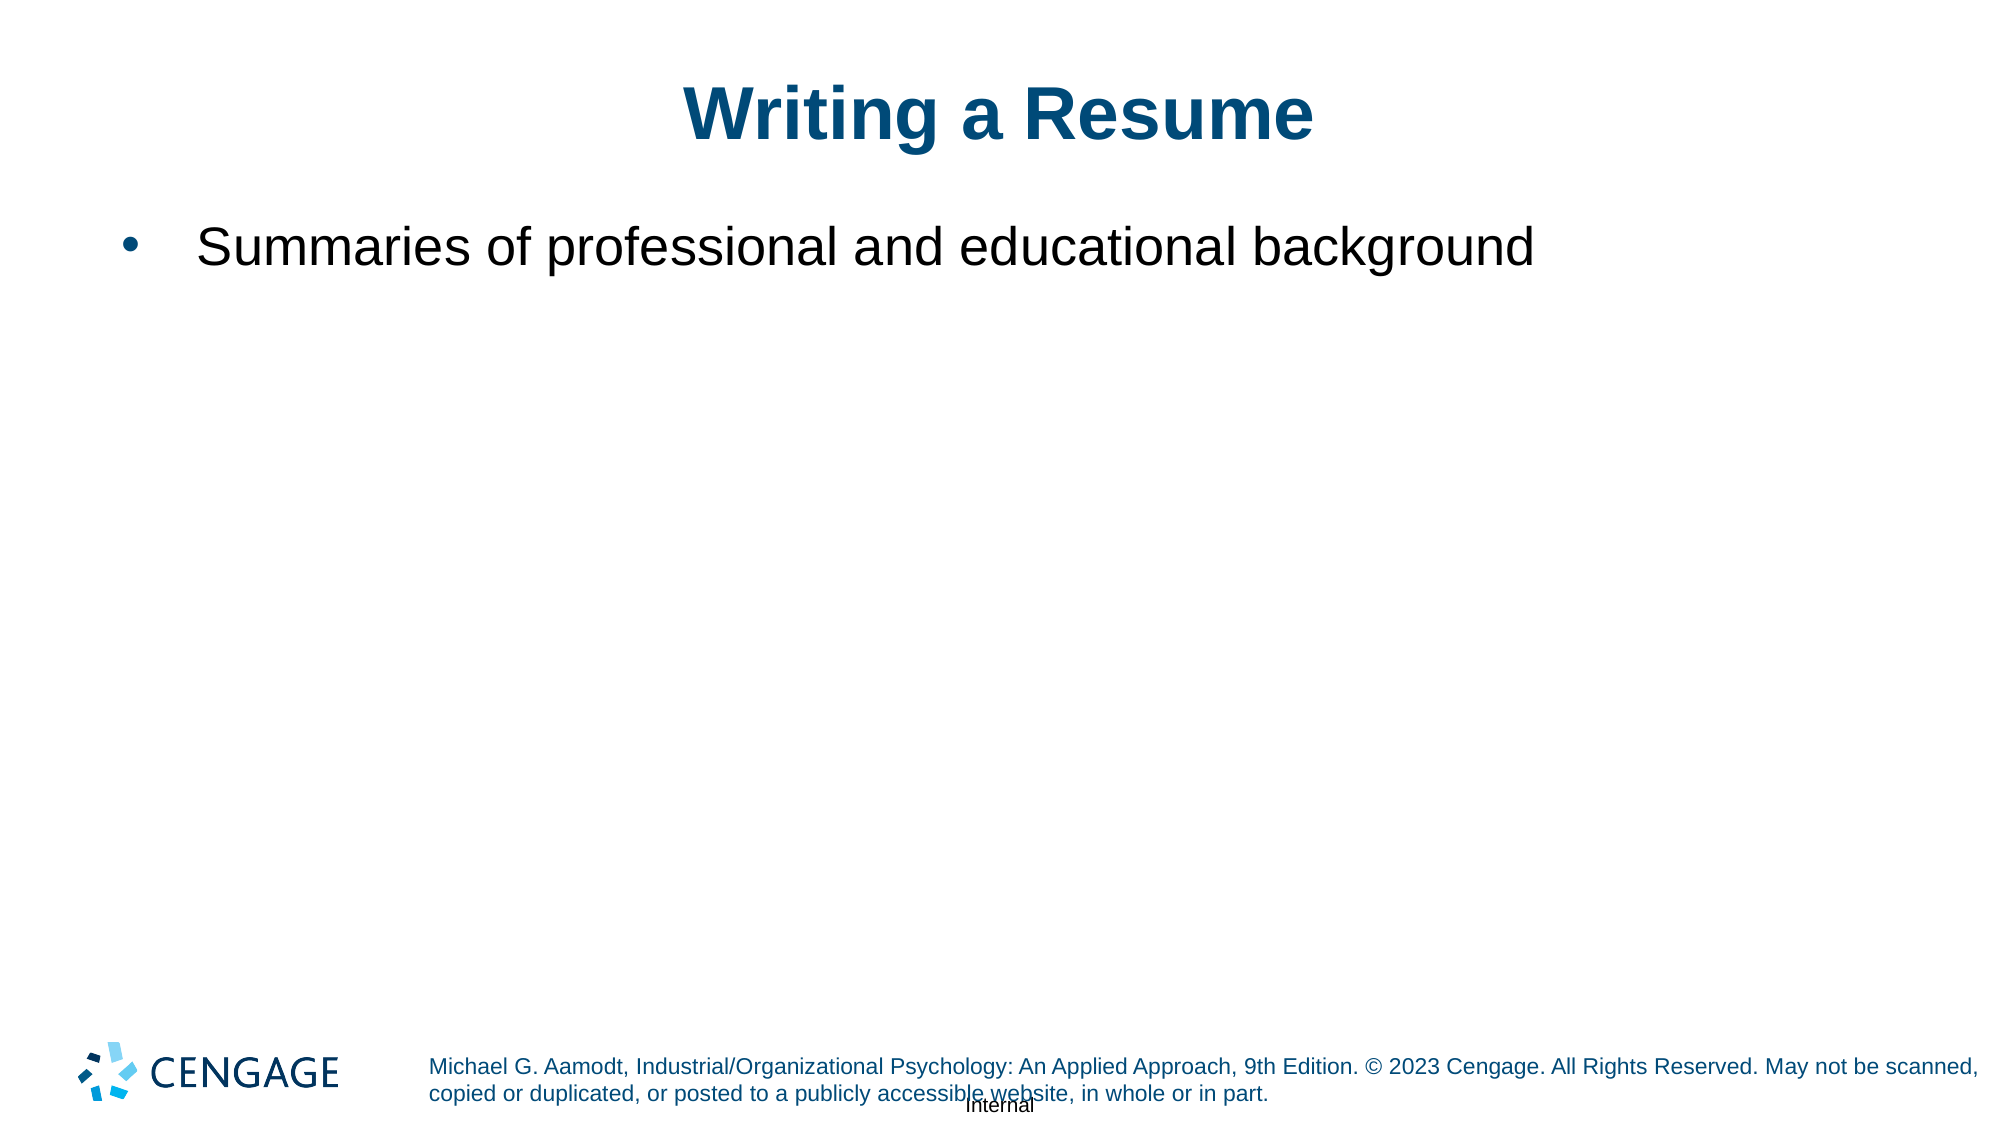

# Writing a Resume
Summaries of professional and educational background